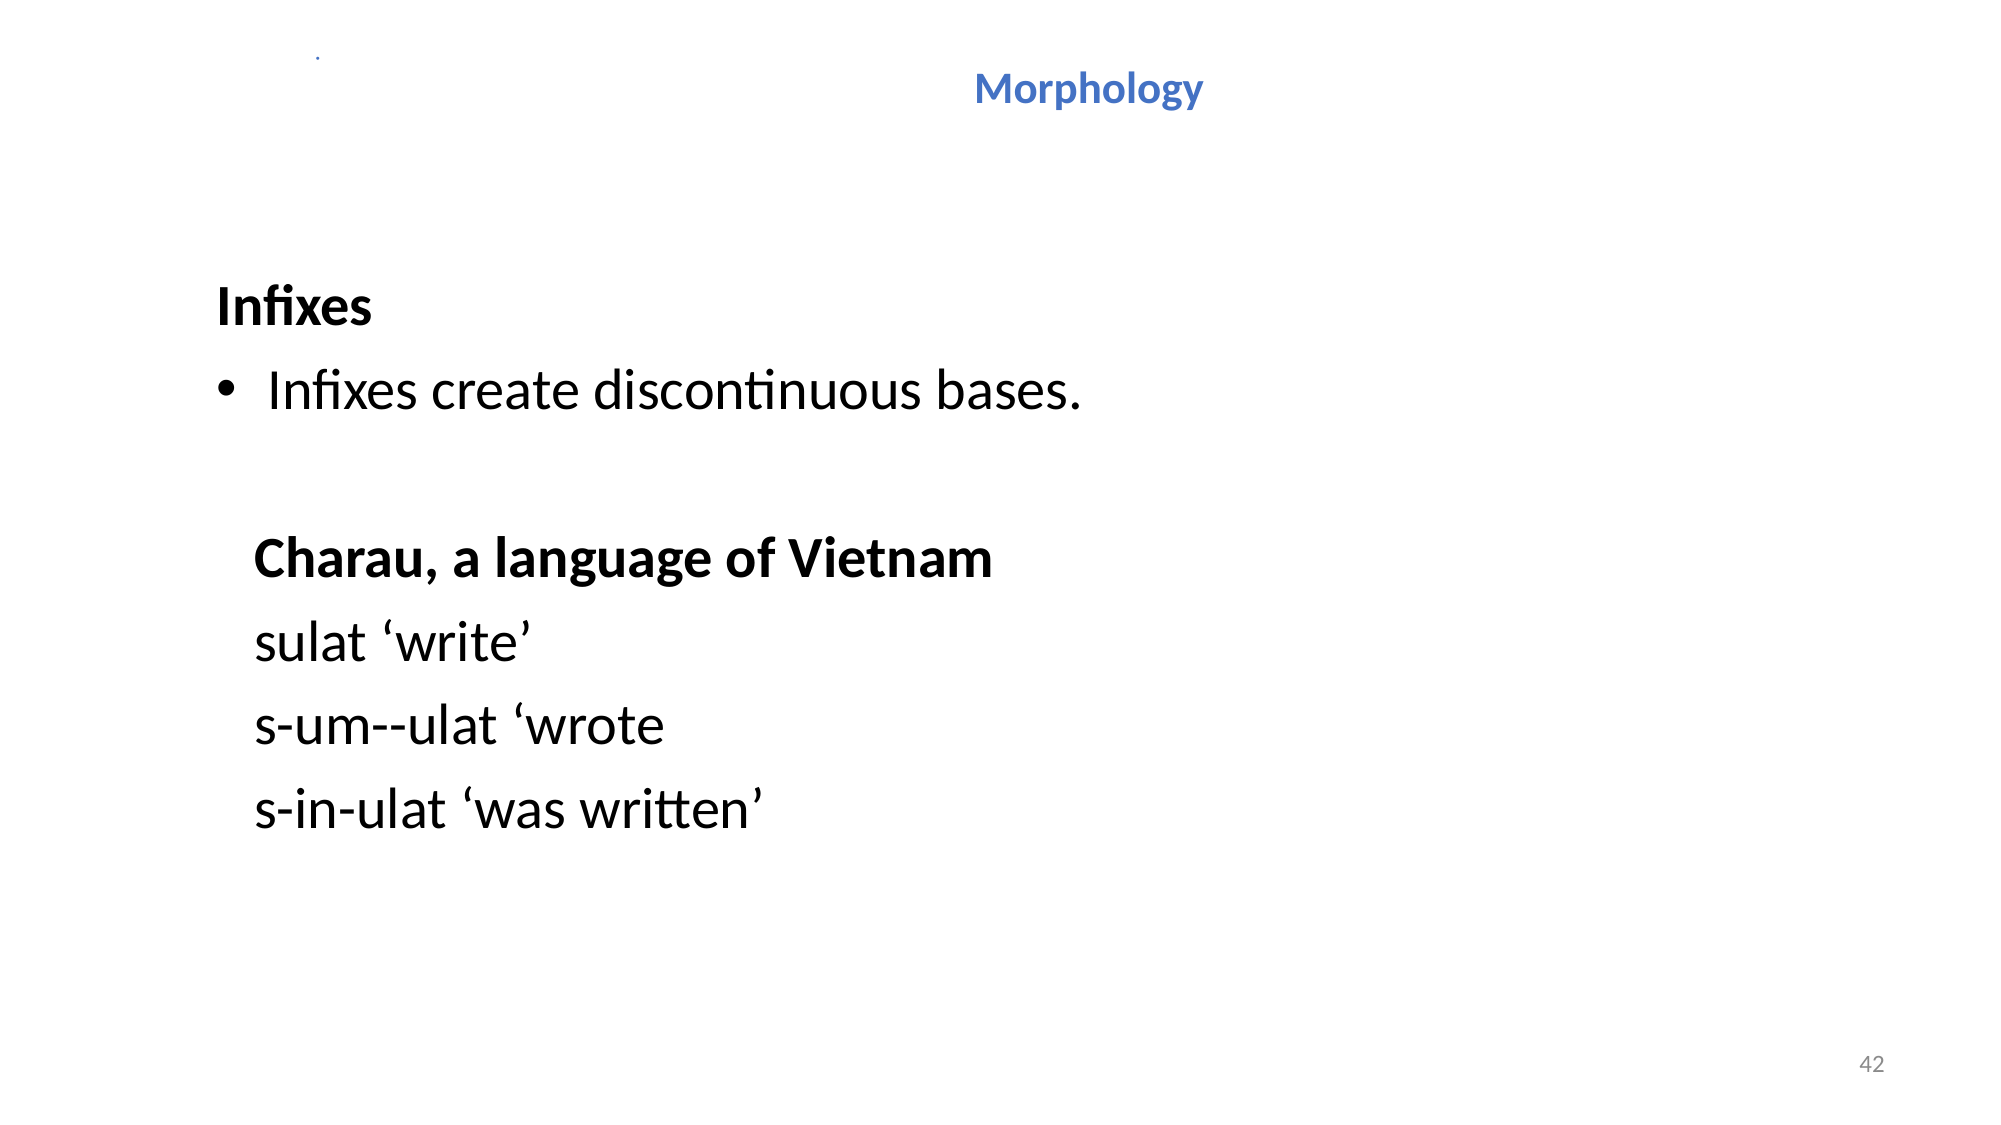

Morphology
# Infixes
 Infixes create discontinuous bases.

 	Charau, a language of Vietnam
 	sulat ‘write’
 	s-um--ulat ‘wrote
 	s-in-ulat ‘was written’

42